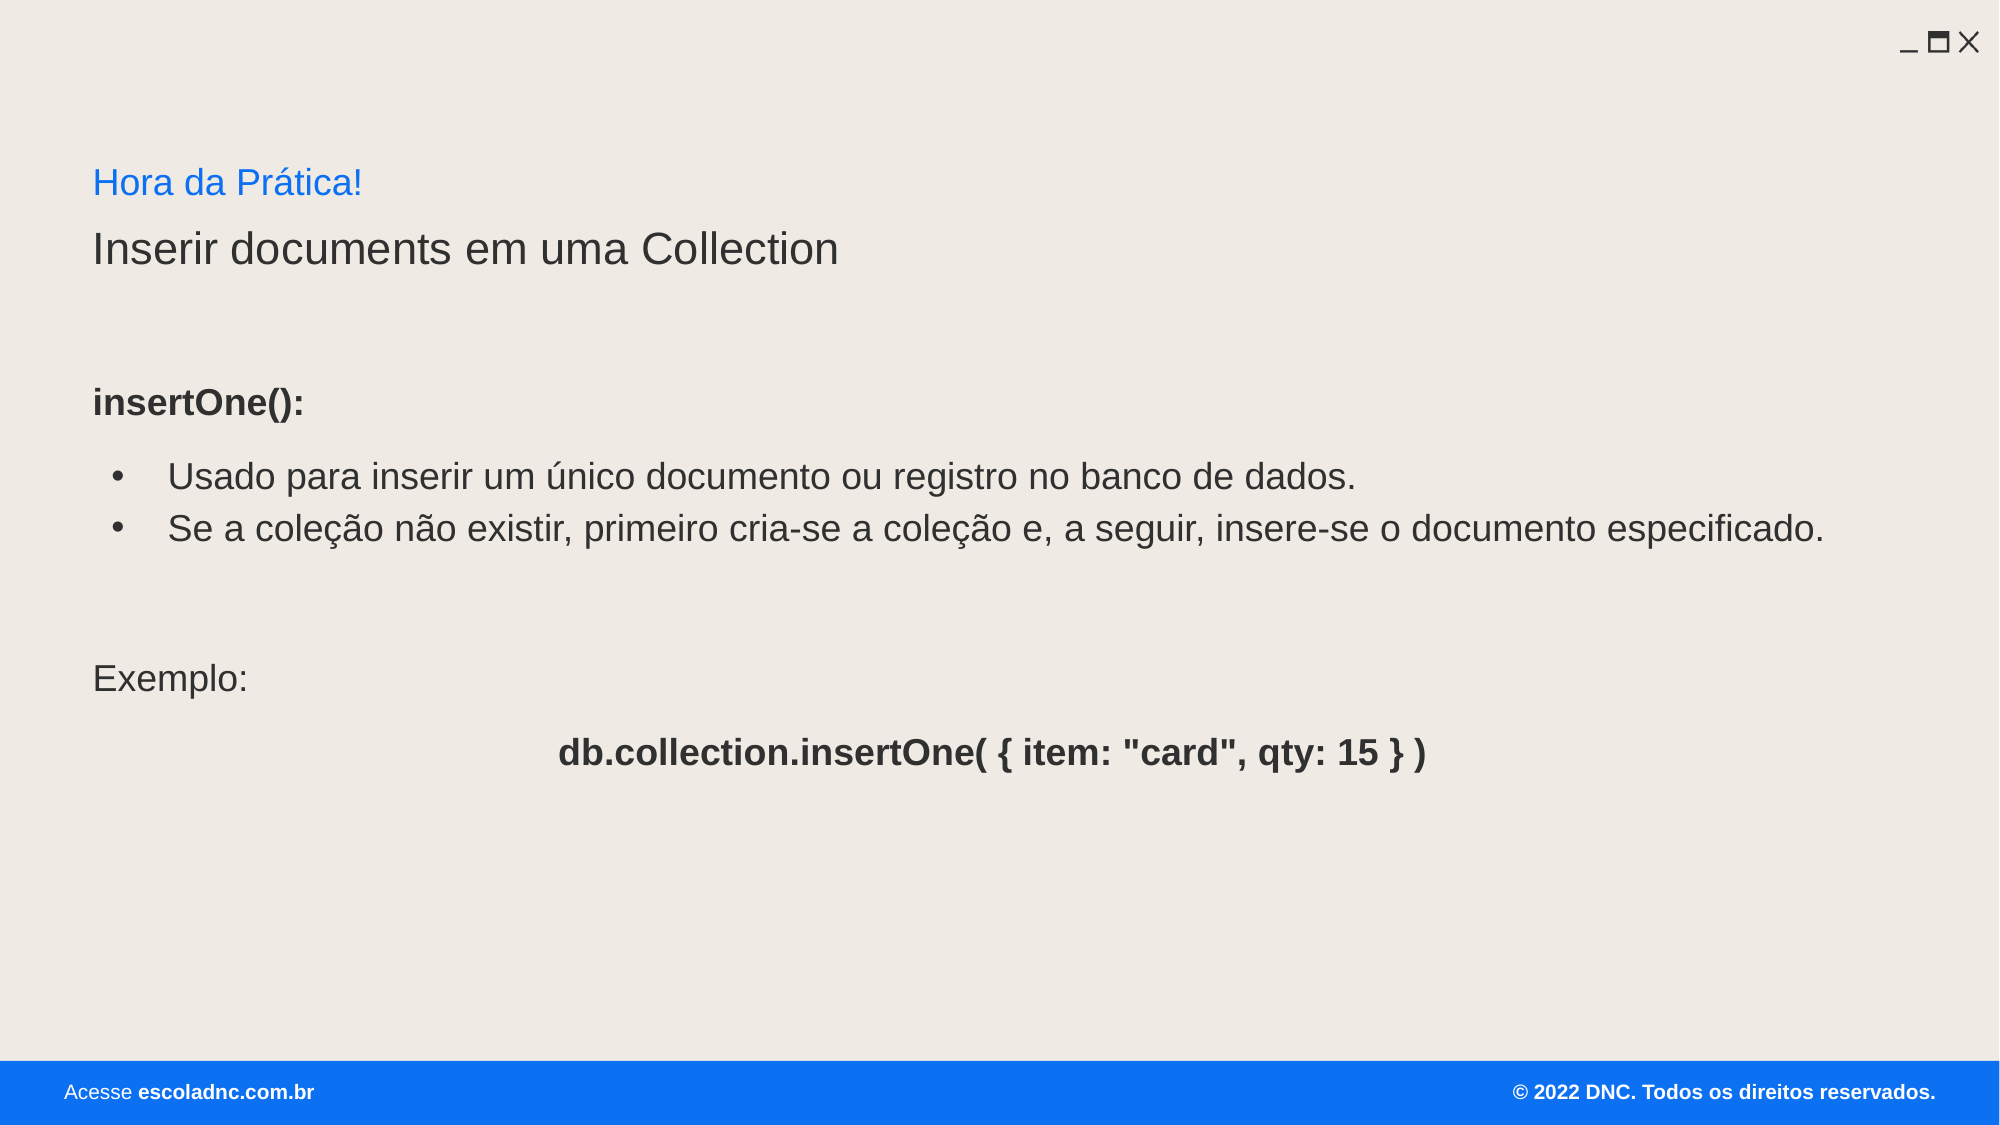

Hora da Prática!
# Inserir documents em uma Collection
insertOne():
Usado para inserir um único documento ou registro no banco de dados.
Se a coleção não existir, primeiro cria-se a coleção e, a seguir, insere-se o documento especificado.

Exemplo:
db.collection.insertOne( { item: "card", qty: 15 } )